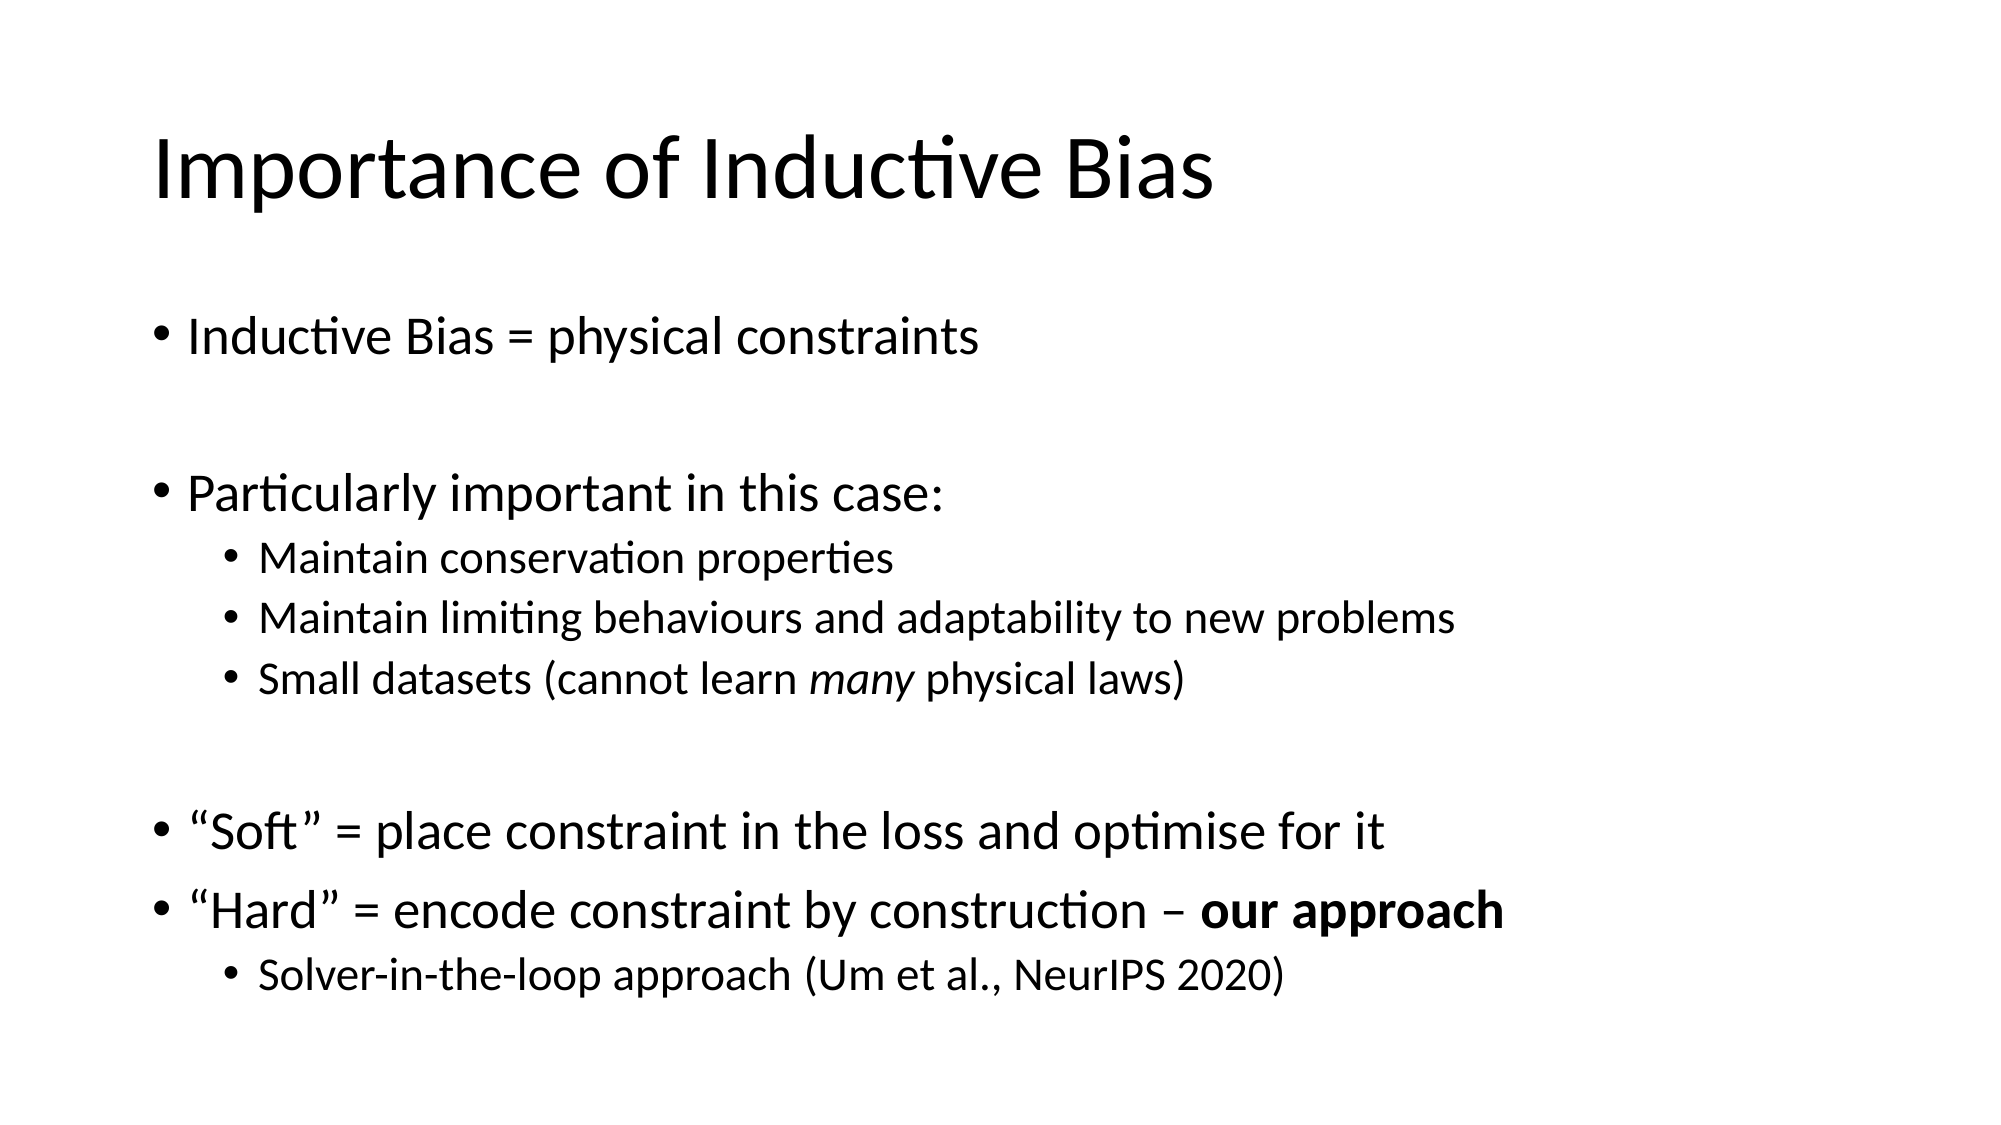

# Importance of Inductive Bias
Inductive Bias = physical constraints

Particularly important in this case:
Maintain conservation properties
Maintain limiting behaviours and adaptability to new problems
Small datasets (cannot learn many physical laws)

“Soft” = place constraint in the loss and optimise for it
“Hard” = encode constraint by construction – our approach
Solver-in-the-loop approach (Um et al., NeurIPS 2020)